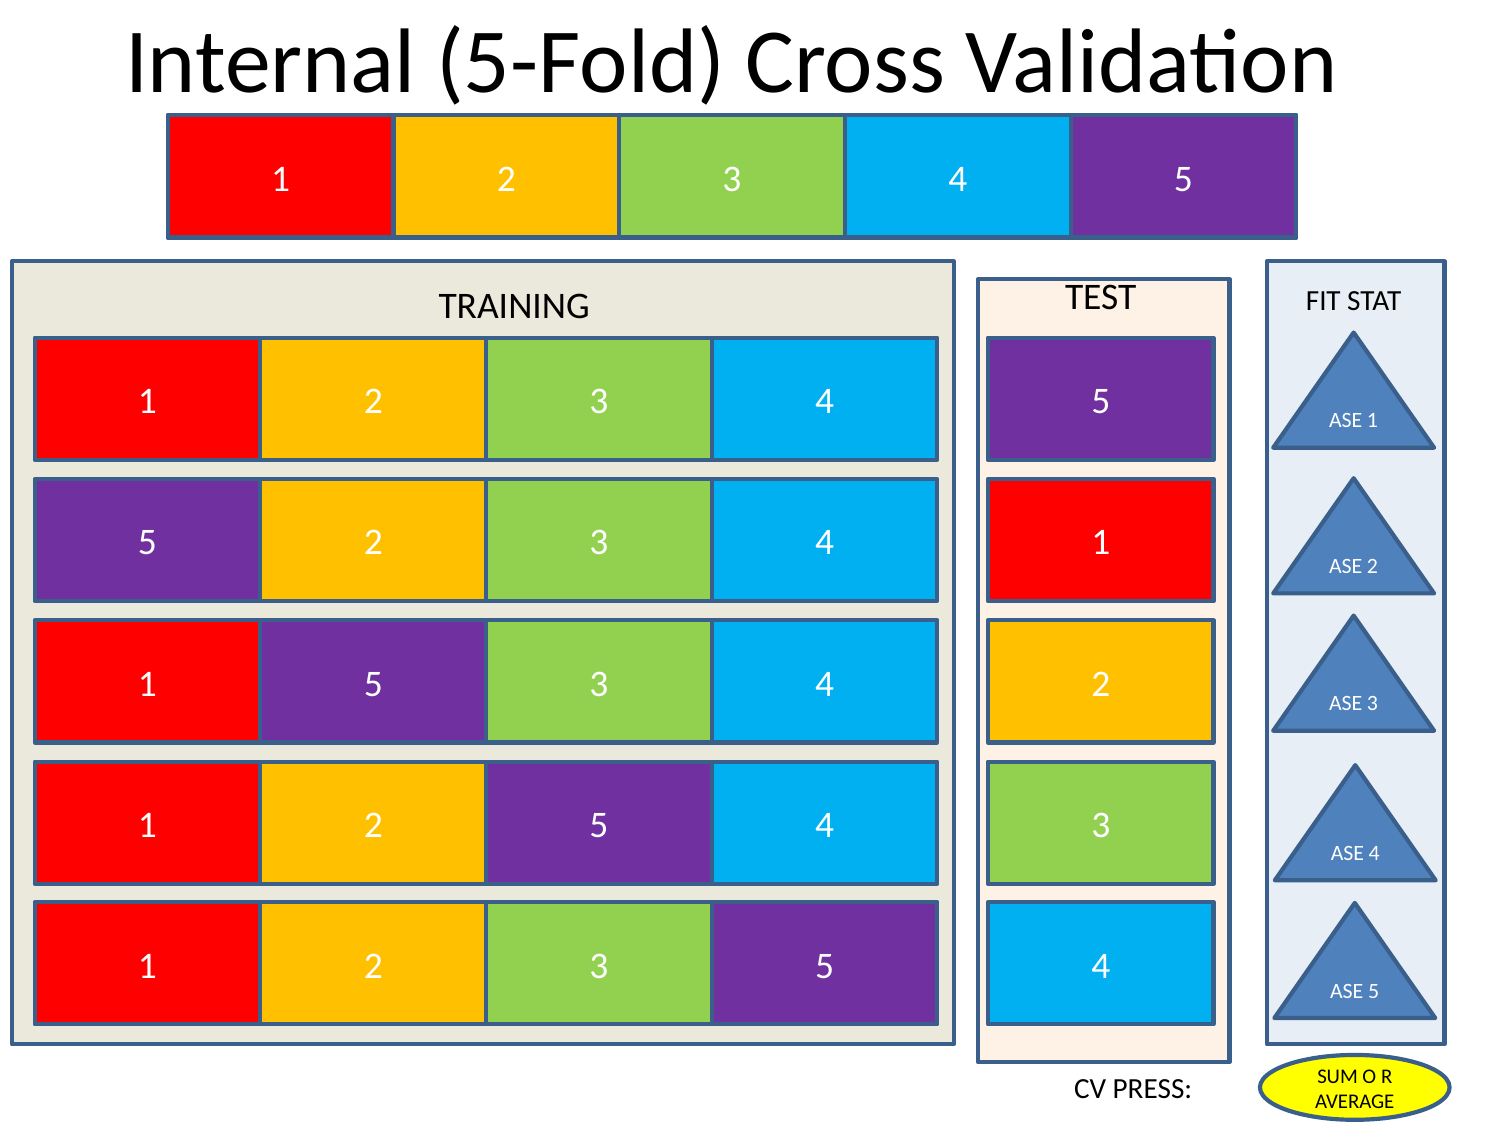

# Internal (5-Fold) Cross Validation
Data Set
1
2
3
4
5

TEST
TRAINING
FIT STAT

ASE 1
5
1
2
3
4
ASE 2
1
5
2
3
4
ASE 3
2
1
5
3
4
3
1
2
5
4
ASE 4
4
1
2
3
5
ASE 5
SUM O R AVERAGE
CV PRESS: